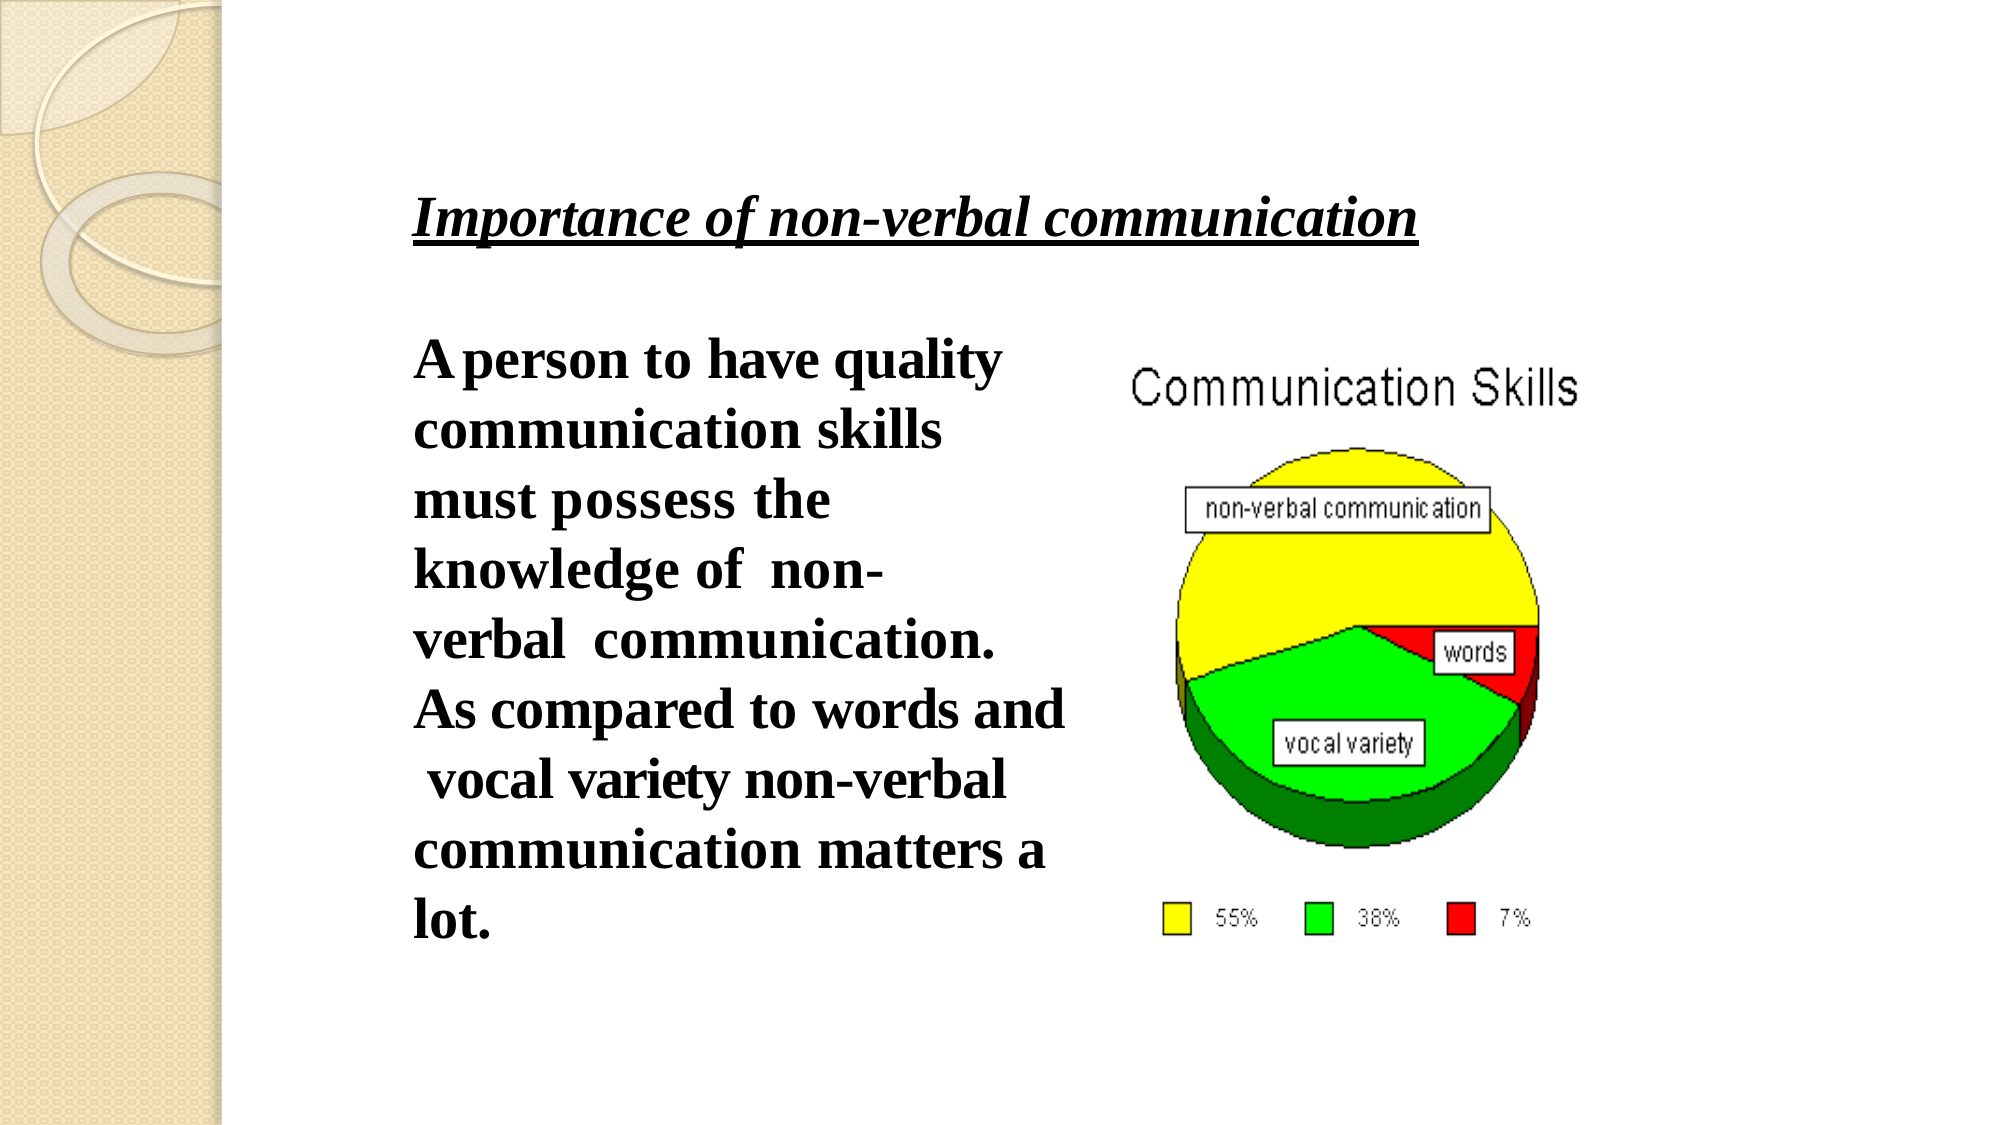

Importance of non-verbal communication

A person to have quality  communication skills  must possess the  knowledge of	non-verbal  communication.
As compared to words and  vocal variety non-verbal  communication matters a  lot.